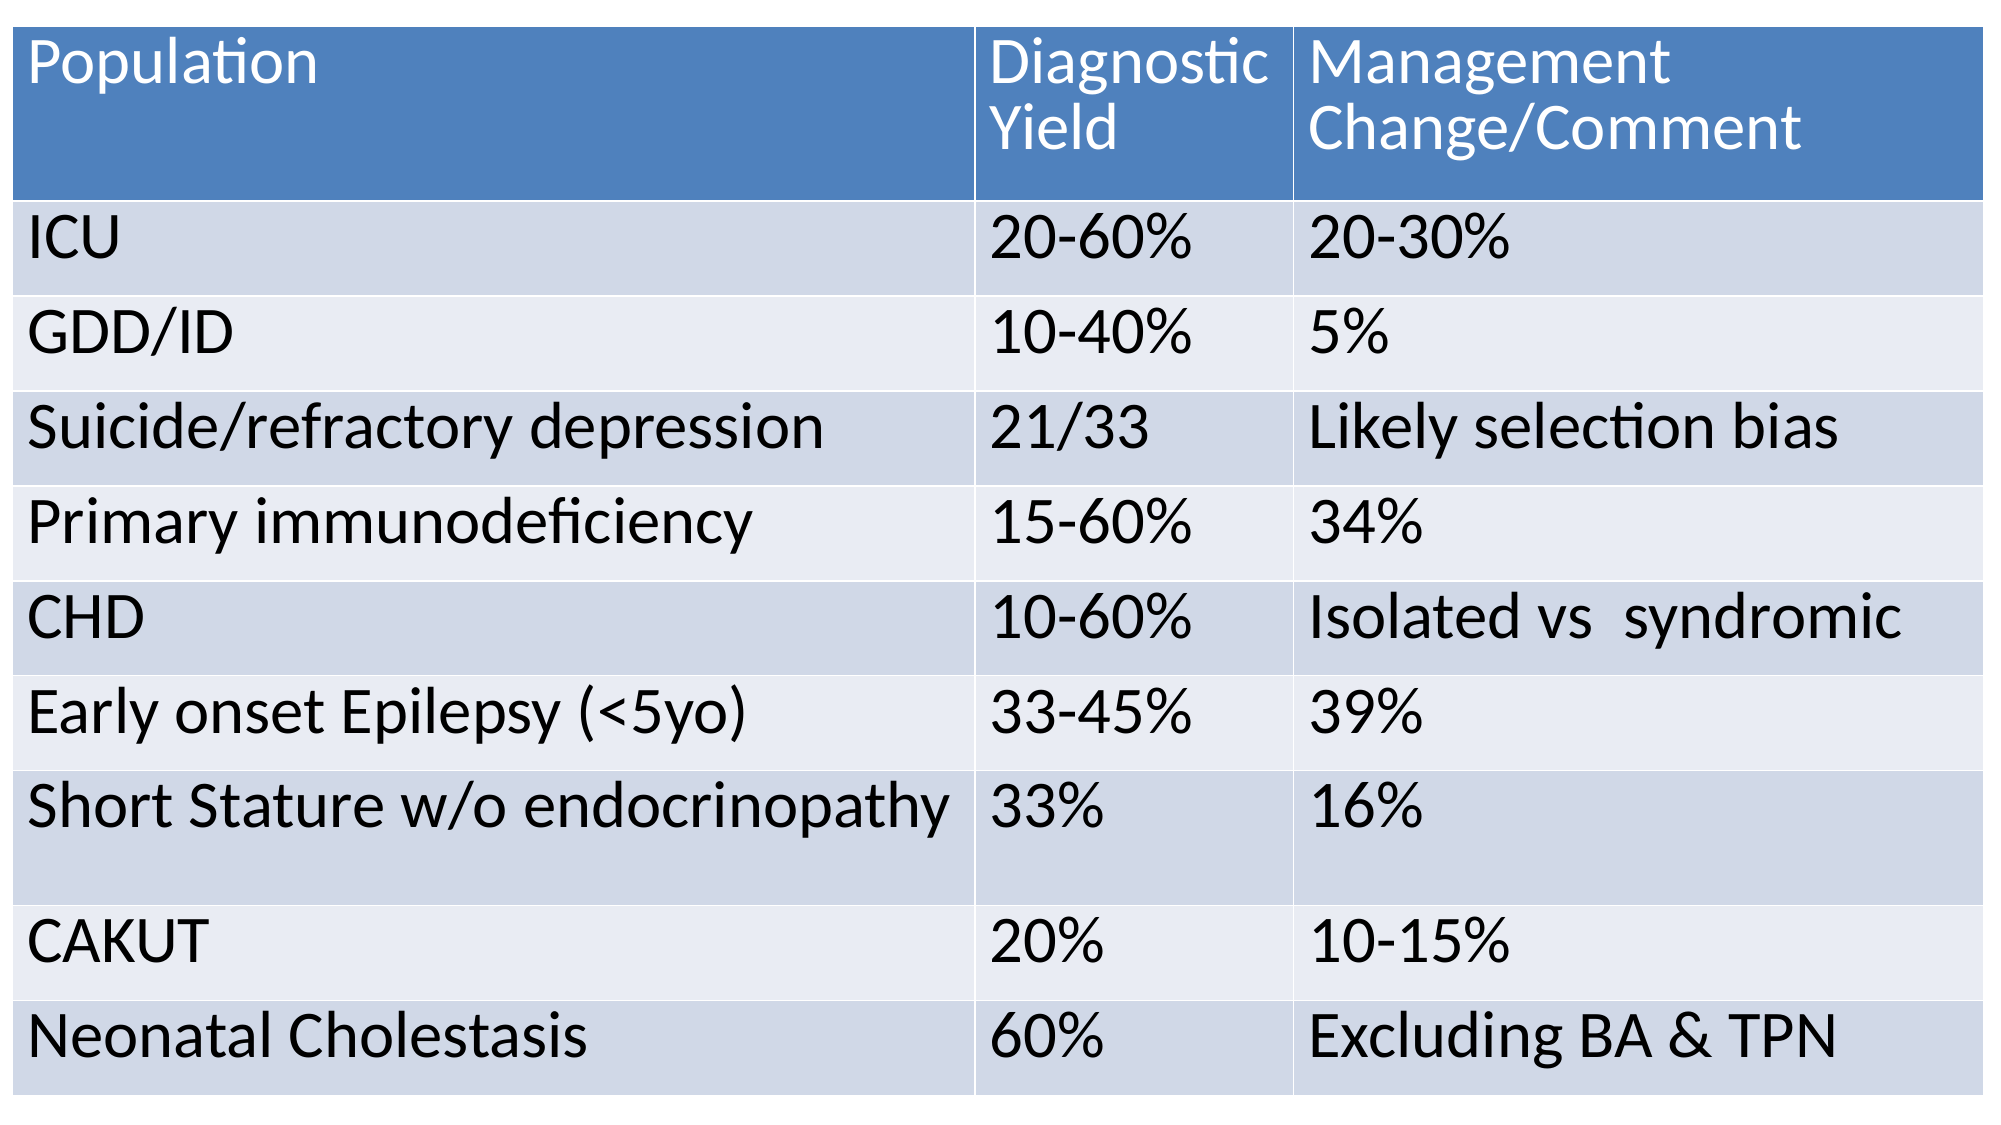

| Population | Diagnostic Yield | Management Change/Comment |
| --- | --- | --- |
| ICU | 20-60% | 20-30% |
| GDD/ID | 10-40% | 5% |
| Suicide/refractory depression | 21/33 | Likely selection bias |
| Primary immunodeficiency | 15-60% | 34% |
| CHD | 10-60% | Isolated vs syndromic |
| Early onset Epilepsy (<5yo) | 33-45% | 39% |
| Short Stature w/o endocrinopathy | 33% | 16% |
| CAKUT | 20% | 10-15% |
| Neonatal Cholestasis | 60% | Excluding BA & TPN |